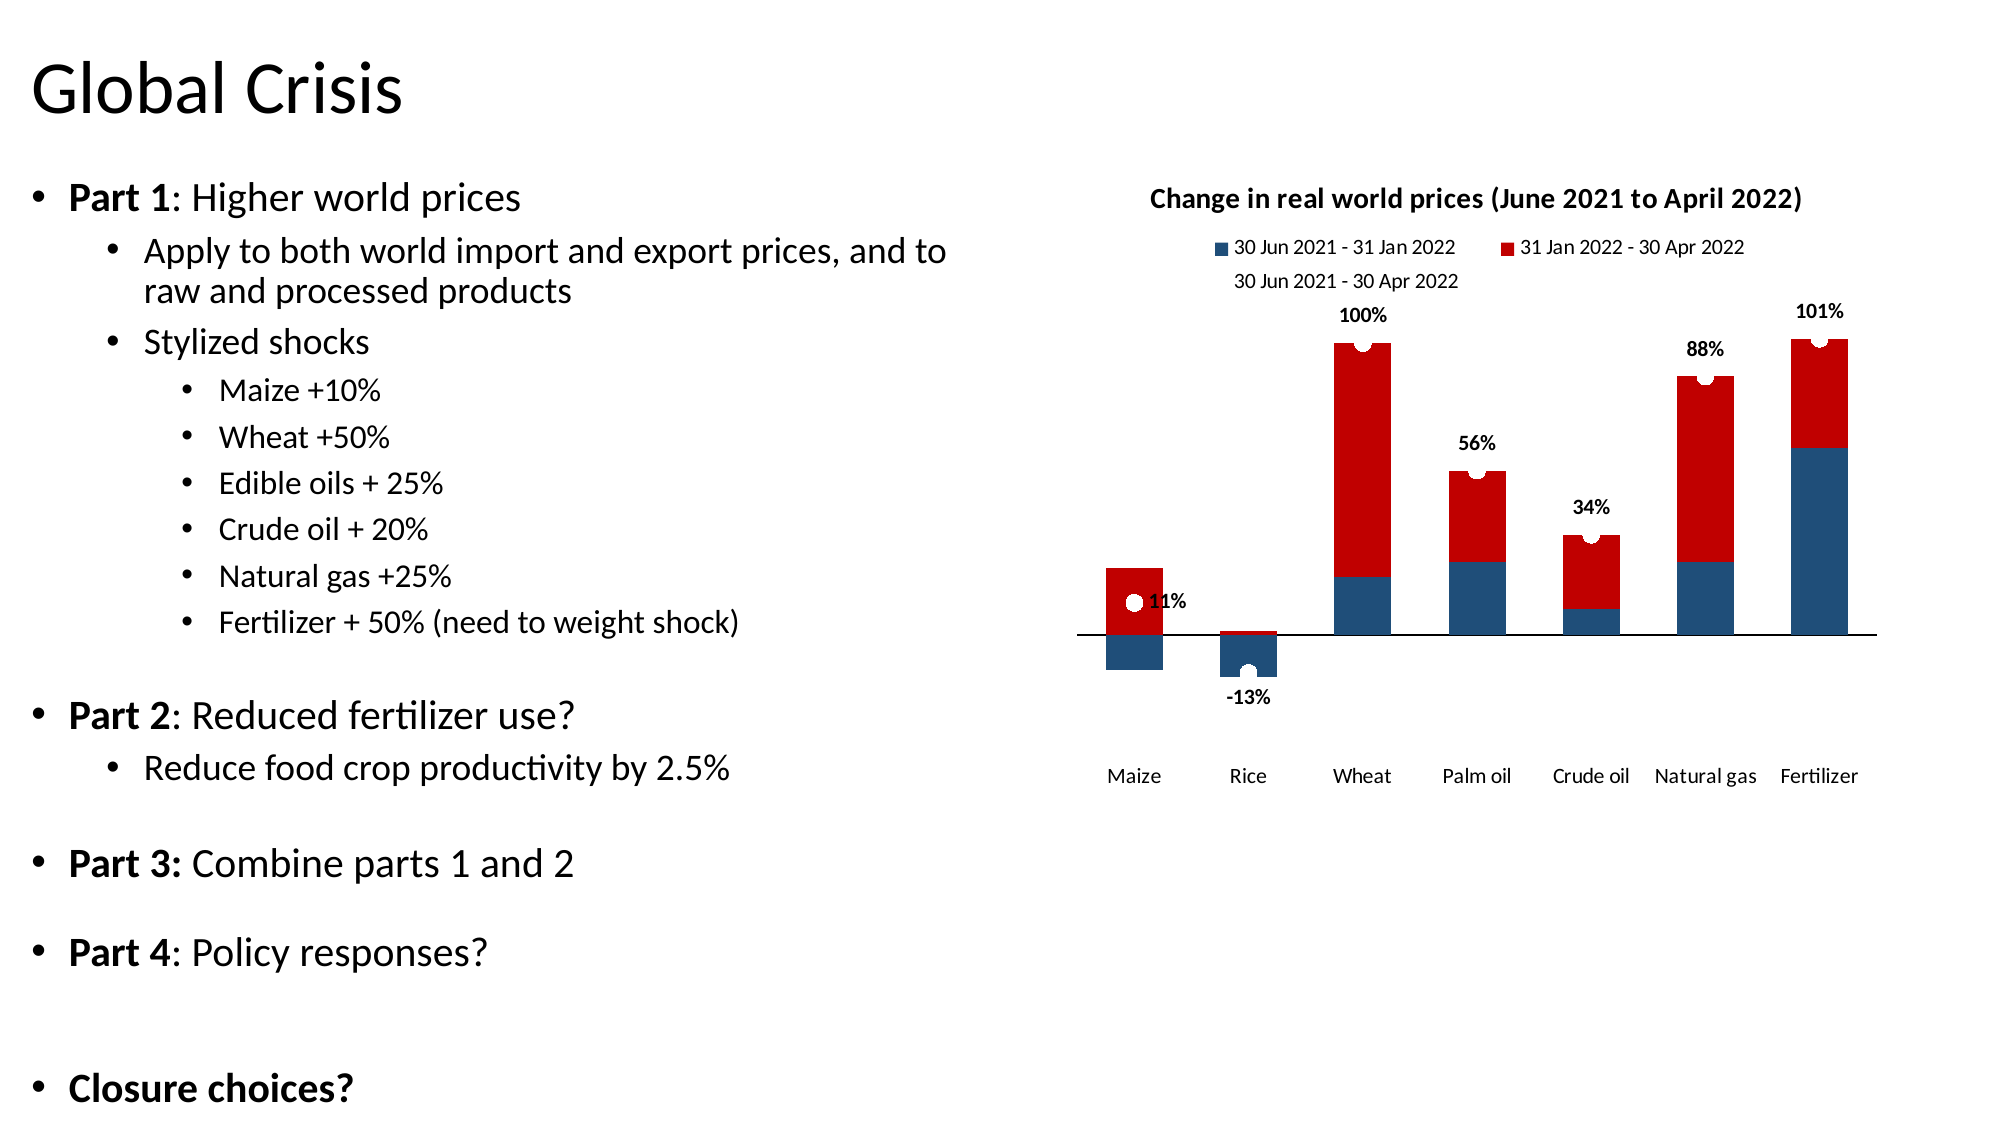

# Global Crisis

### Chart: Change in real world prices (June 2021 to April 2022)

| Category | 30 Jun 2021 - 31 Jan 2022 | 31 Jan 2022 - 30 Apr 2022 | 30 Jun 2021 - 30 Apr 2022 |
|---|---|---|---|
| Maize | -0.11825866364241355 | 0.2280460721490679 | 0.10978740850665436 |
| Rice | -0.14281503157905084 | 0.012565951043948531 | -0.1302490805351023 |
| Wheat | 0.19872601769770792 | 0.8000346245753599 | 0.9987606422730678 |
| Palm oil | 0.2485493908553682 | 0.3137644291224442 | 0.5623138199778124 |
| Crude oil | 0.0899020691864898 | 0.25316759217518614 | 0.34306966136167594 |
| Natural gas | 0.2501459051434012 | 0.6342632923475384 | 0.8844091974909396 |
| Fertilizer | 0.6397760462154386 | 0.37373700074009386 | 1.0135130469555325 |
Part 1: Higher world prices
Apply to both world import and export prices, and to raw and processed products
Stylized shocks
Maize +10%
Wheat +50%
Edible oils + 25%
Crude oil + 20%
Natural gas +25%
Fertilizer + 50% (need to weight shock)

Part 2: Reduced fertilizer use?
Reduce food crop productivity by 2.5%

Part 3: Combine parts 1 and 2

Part 4: Policy responses?

Closure choices?